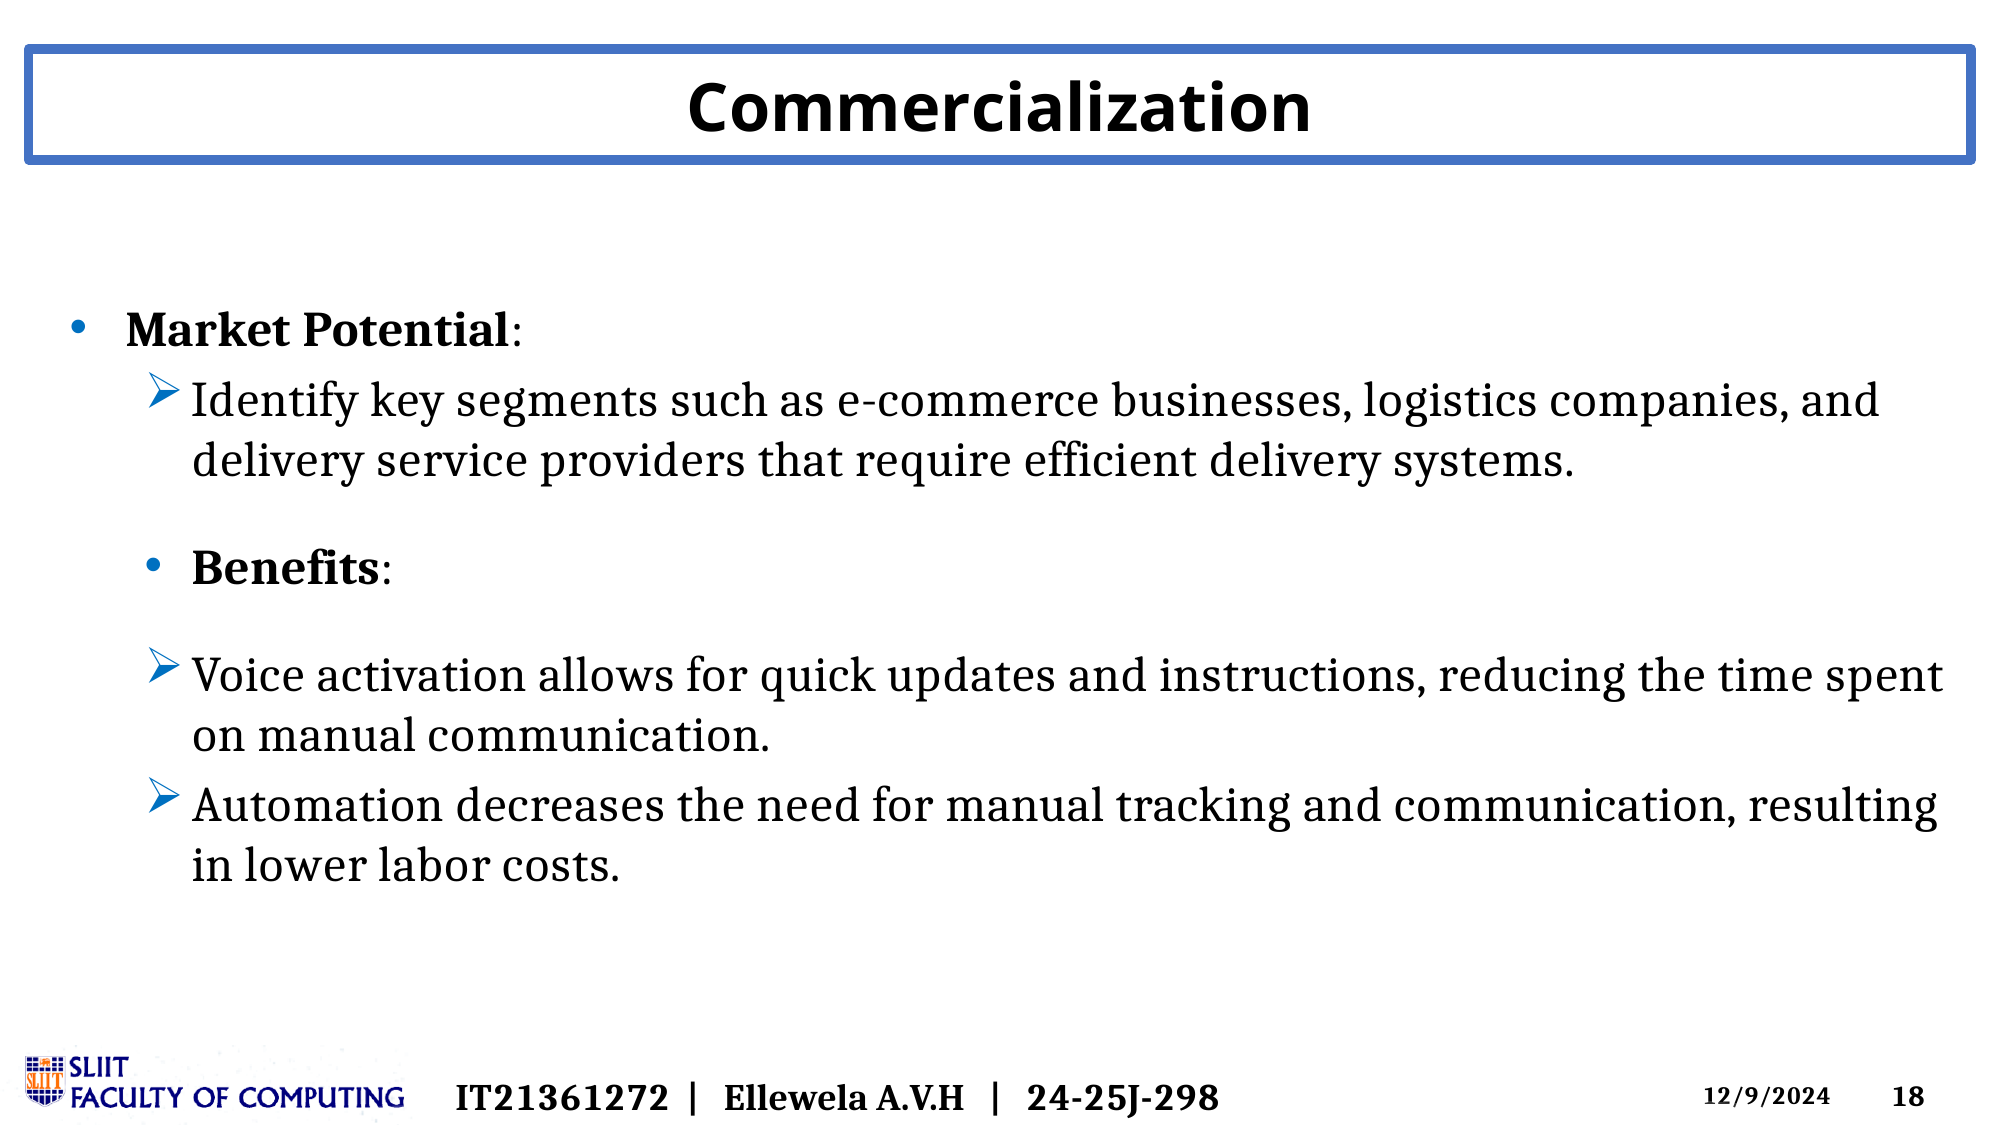

Commercialization
Market Potential:
Identify key segments such as e-commerce businesses, logistics companies, and delivery service providers that require efficient delivery systems.
Benefits:
Voice activation allows for quick updates and instructions, reducing the time spent on manual communication.
Automation decreases the need for manual tracking and communication, resulting in lower labor costs.
IT21361272  |   Ellewela A.V.H   |   24-25J-298